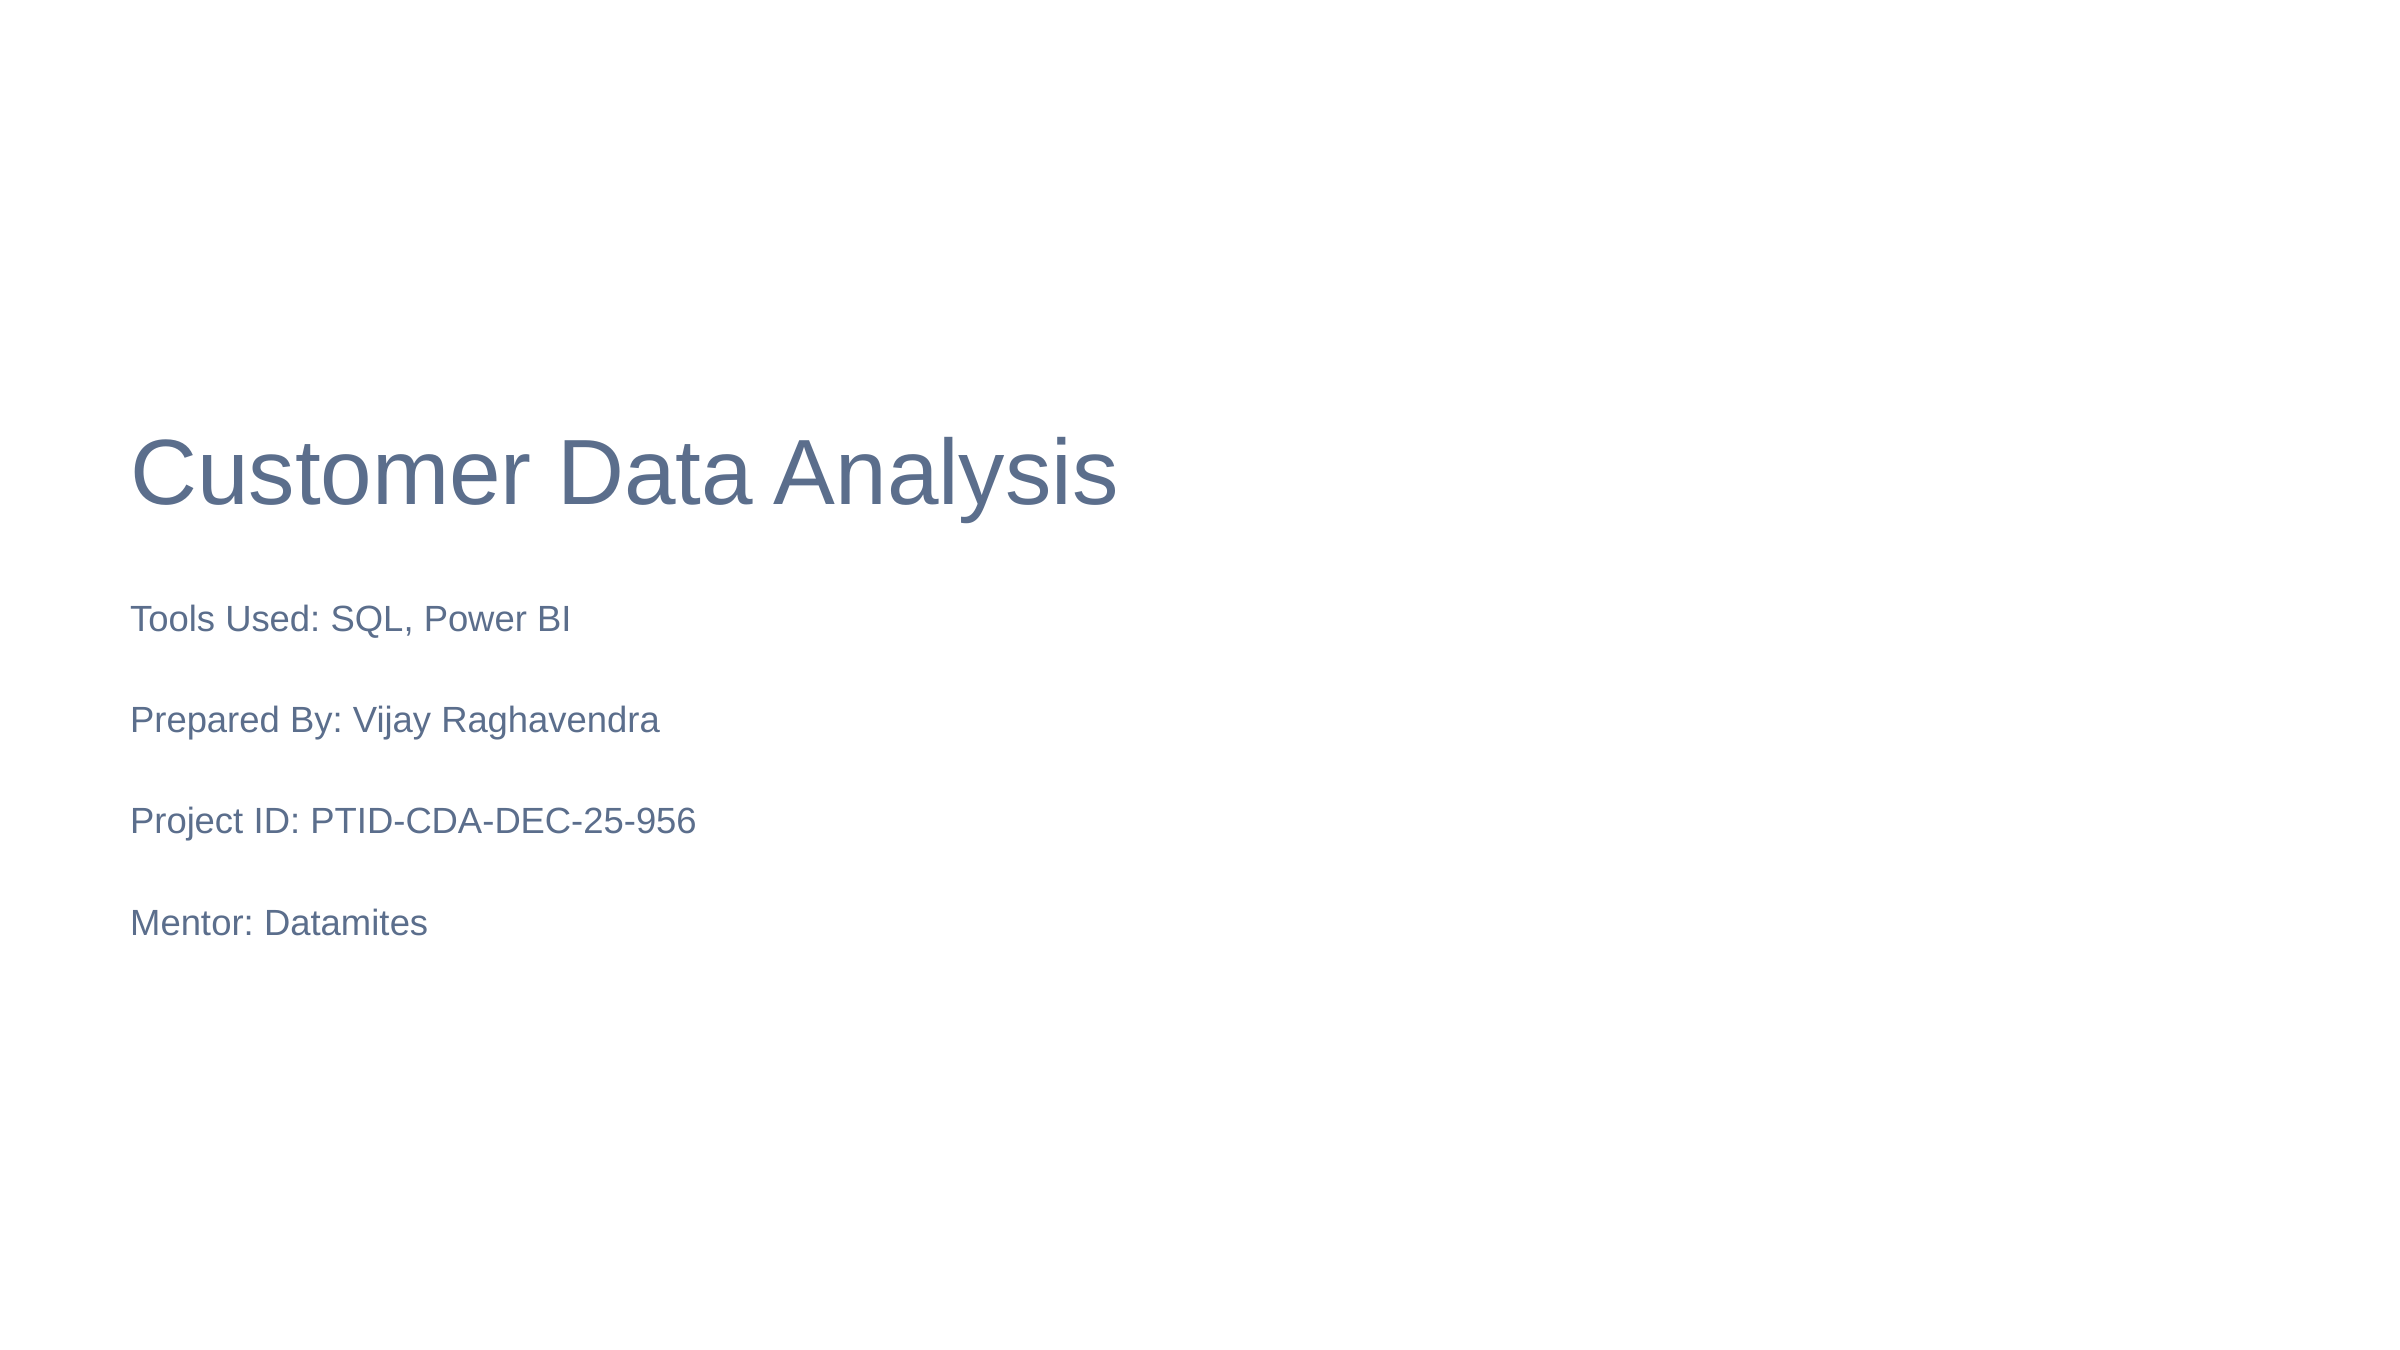

Customer Data Analysis
Tools Used: SQL, Power BI
Prepared By: Vijay Raghavendra
Project ID: PTID-CDA-DEC-25-956
Mentor: Datamites